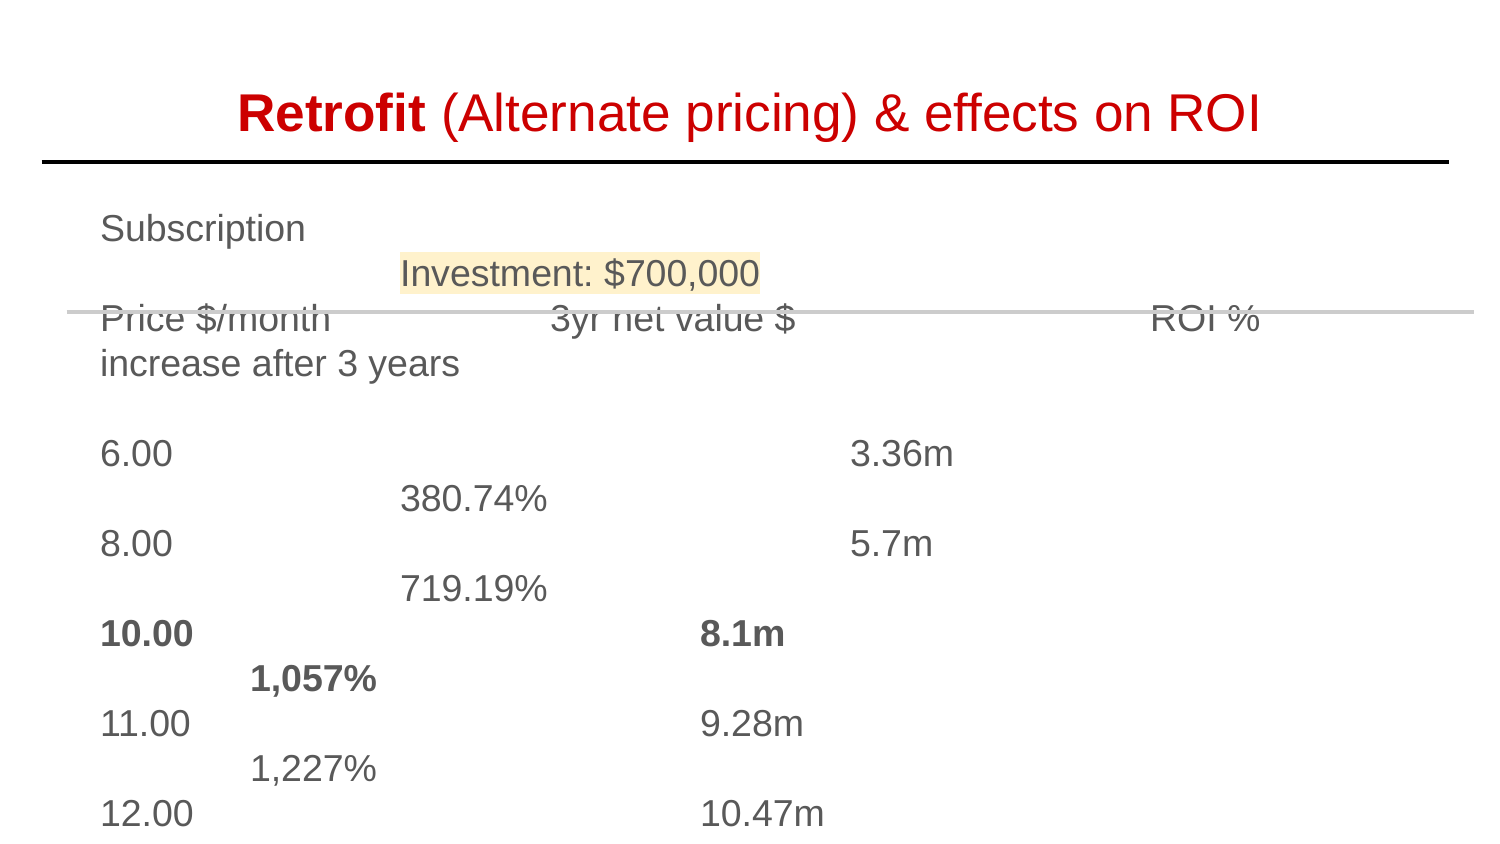

# Retrofit (Alternate pricing) & effects on ROI
Subscription									Investment: $700,000
Price $/month		3yr net value $			ROI % increase after 3 years

6.00					3.36m					380.74%
8.00					5.7m					719.19%
10.00				8.1m					1,057%
11.00				9.28m					1,227%
12.00				10.47m					1,396%
13.00				11.66m					1,565%
14.00				12.86m					1,734%
15.00				14m						1,903%
17.00				16.3m					2,242%
20.00				19.95m					2,749%